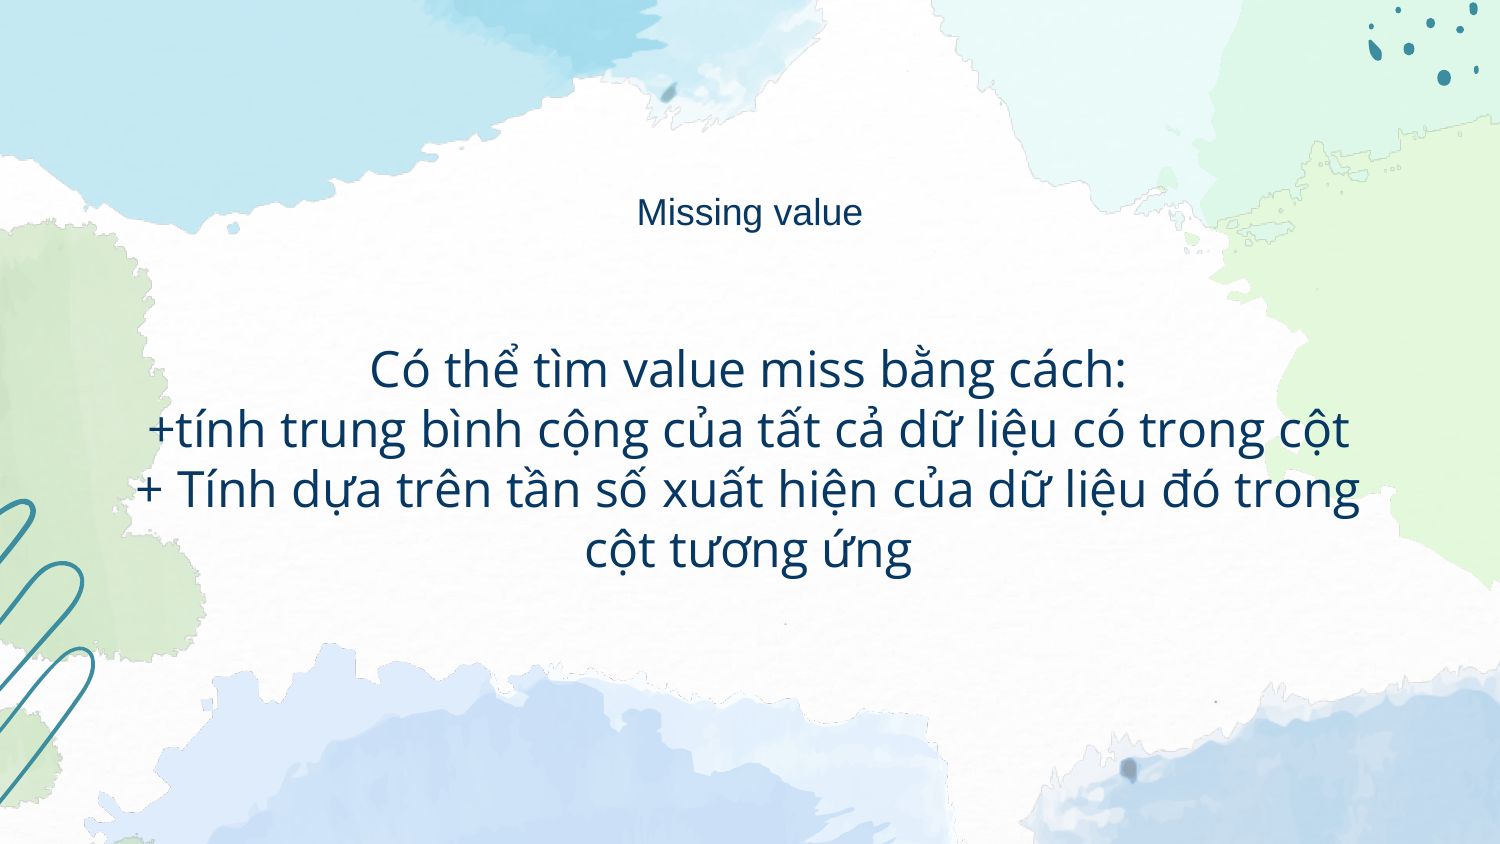

# Missing value
Có thể tìm value miss bằng cách:
+tính trung bình cộng của tất cả dữ liệu có trong cột
+ Tính dựa trên tần số xuất hiện của dữ liệu đó trong cột tương ứng